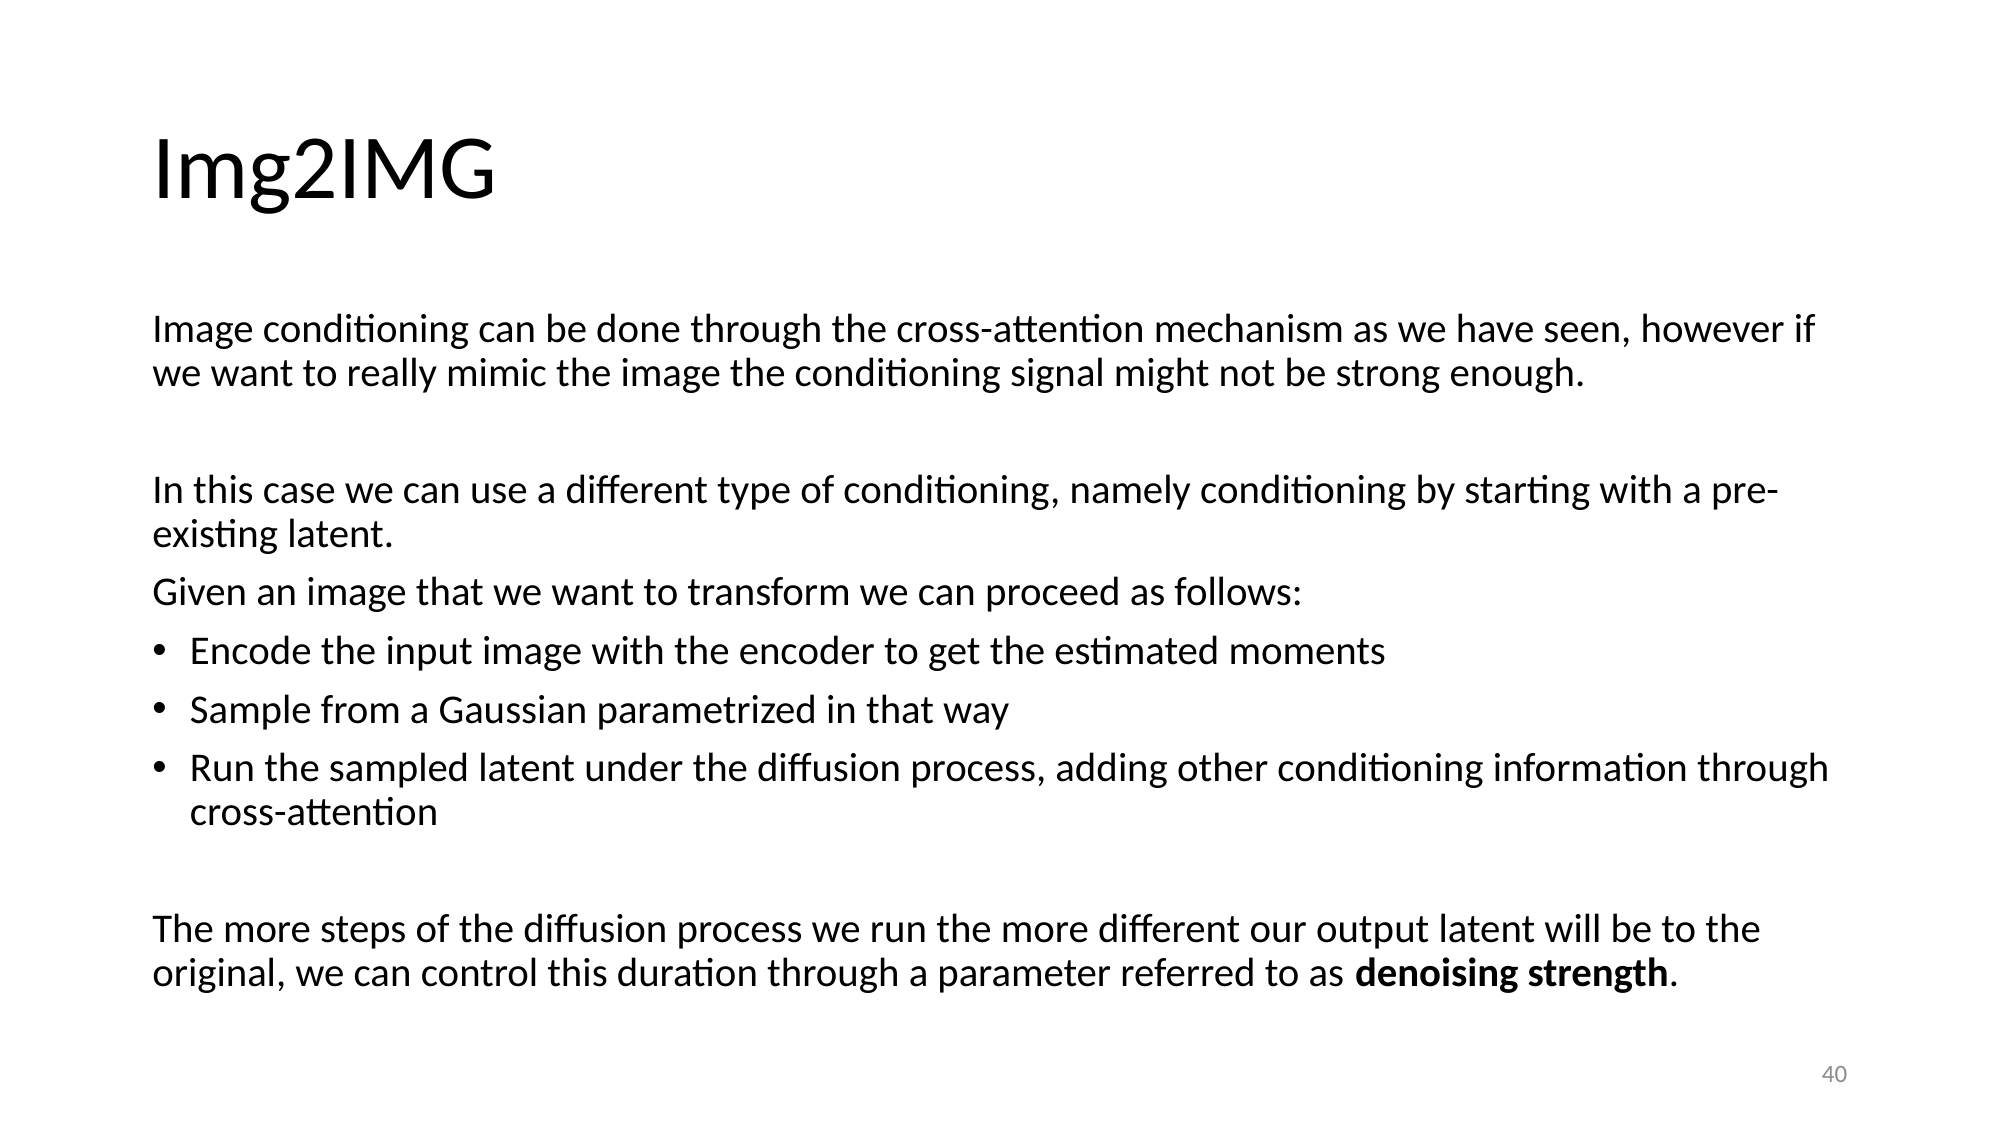

# Img2IMG
Image conditioning can be done through the cross-attention mechanism as we have seen, however if we want to really mimic the image the conditioning signal might not be strong enough.

In this case we can use a different type of conditioning, namely conditioning by starting with a pre-existing latent.
Given an image that we want to transform we can proceed as follows:
Encode the input image with the encoder to get the estimated moments
Sample from a Gaussian parametrized in that way
Run the sampled latent under the diffusion process, adding other conditioning information through cross-attention

The more steps of the diffusion process we run the more different our output latent will be to the original, we can control this duration through a parameter referred to as denoising strength.

40